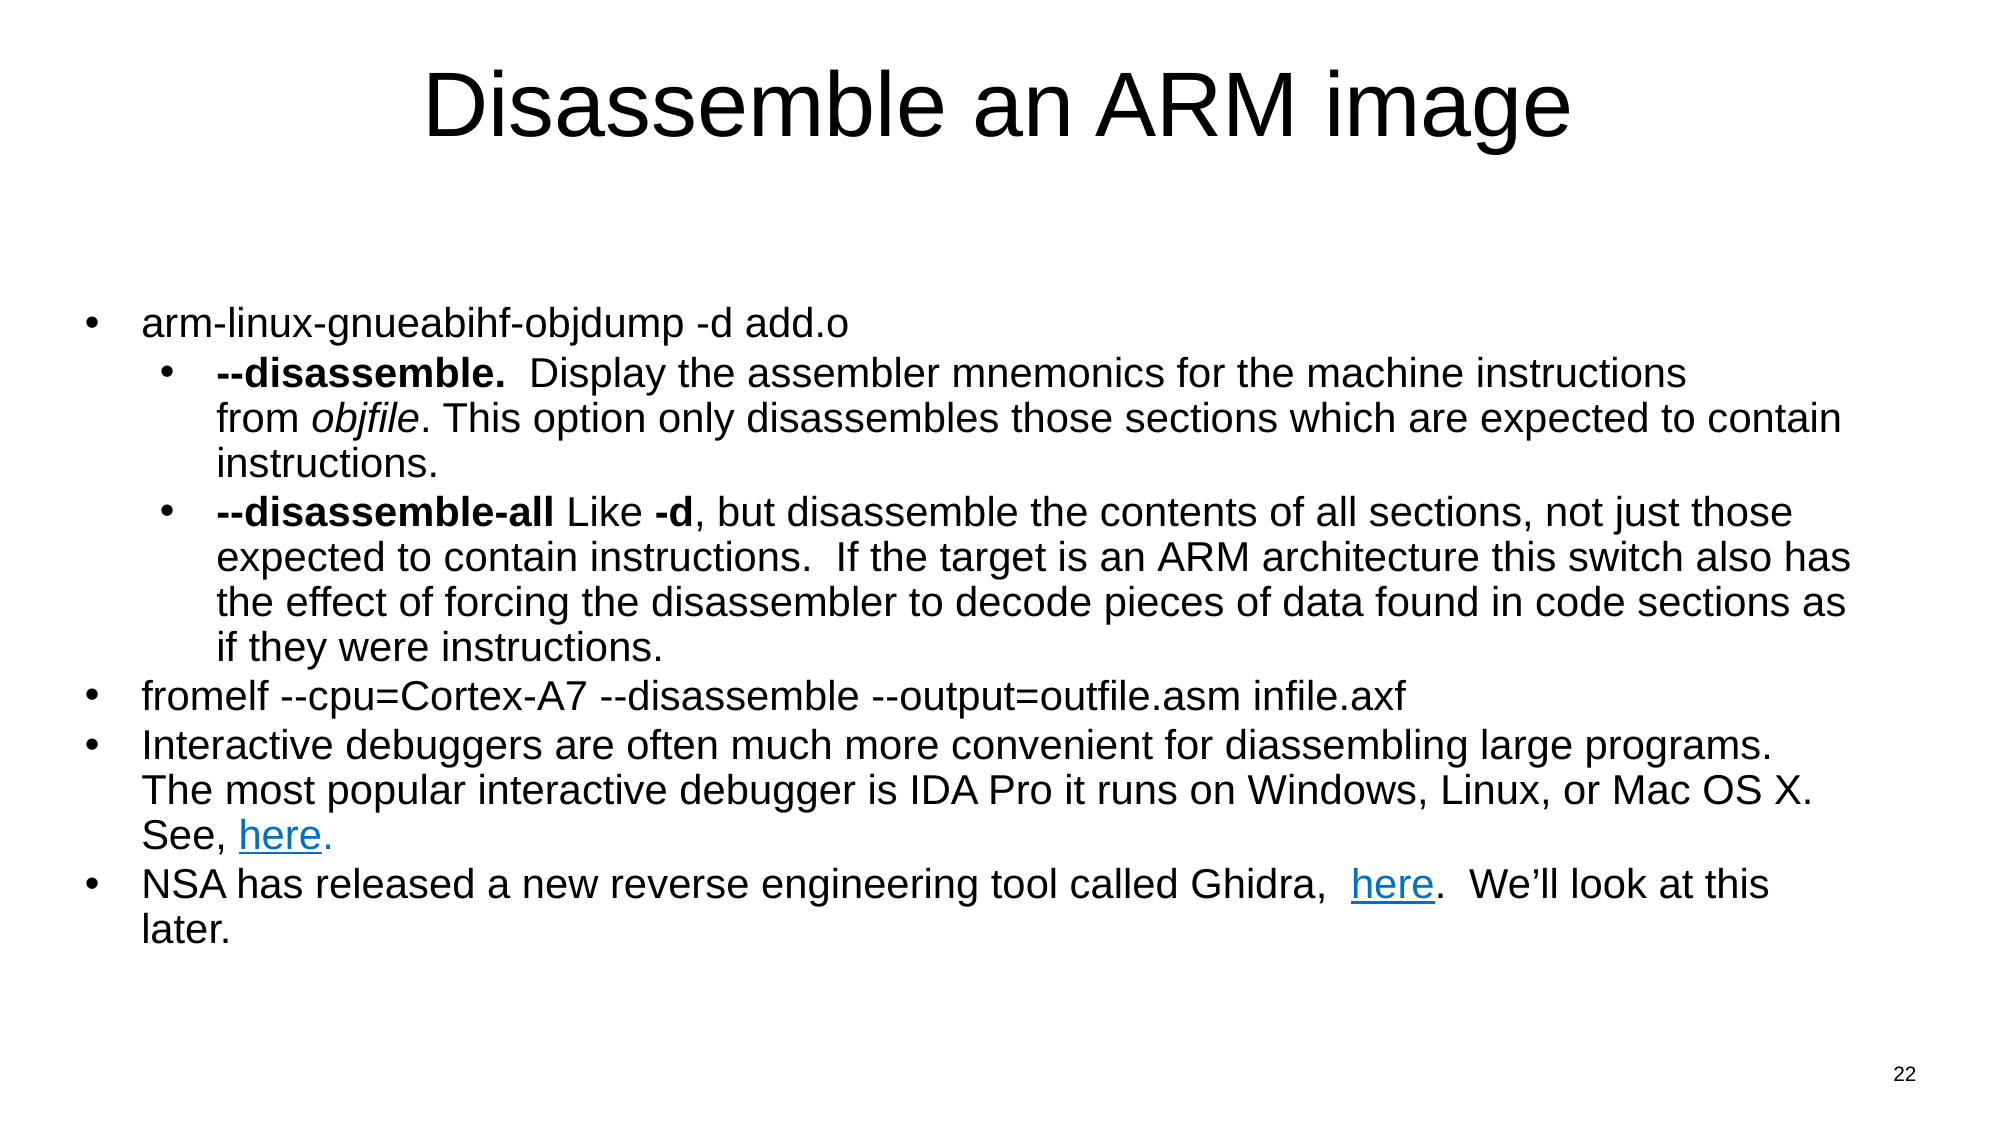

# Disassemble an ARM image
arm-linux-gnueabihf-objdump -d add.o
--disassemble.  Display the assembler mnemonics for the machine instructions from objfile. This option only disassembles those sections which are expected to contain instructions.
--disassemble-all Like -d, but disassemble the contents of all sections, not just those expected to contain instructions.  If the target is an ARM architecture this switch also has the effect of forcing the disassembler to decode pieces of data found in code sections as if they were instructions.
fromelf --cpu=Cortex-A7 --disassemble --output=outfile.asm infile.axf
Interactive debuggers are often much more convenient for diassembling large programs.  The most popular interactive debugger is IDA Pro it runs on Windows, Linux, or Mac OS X. See, here.
NSA has released a new reverse engineering tool called Ghidra,  here.  We’ll look at this later.

22